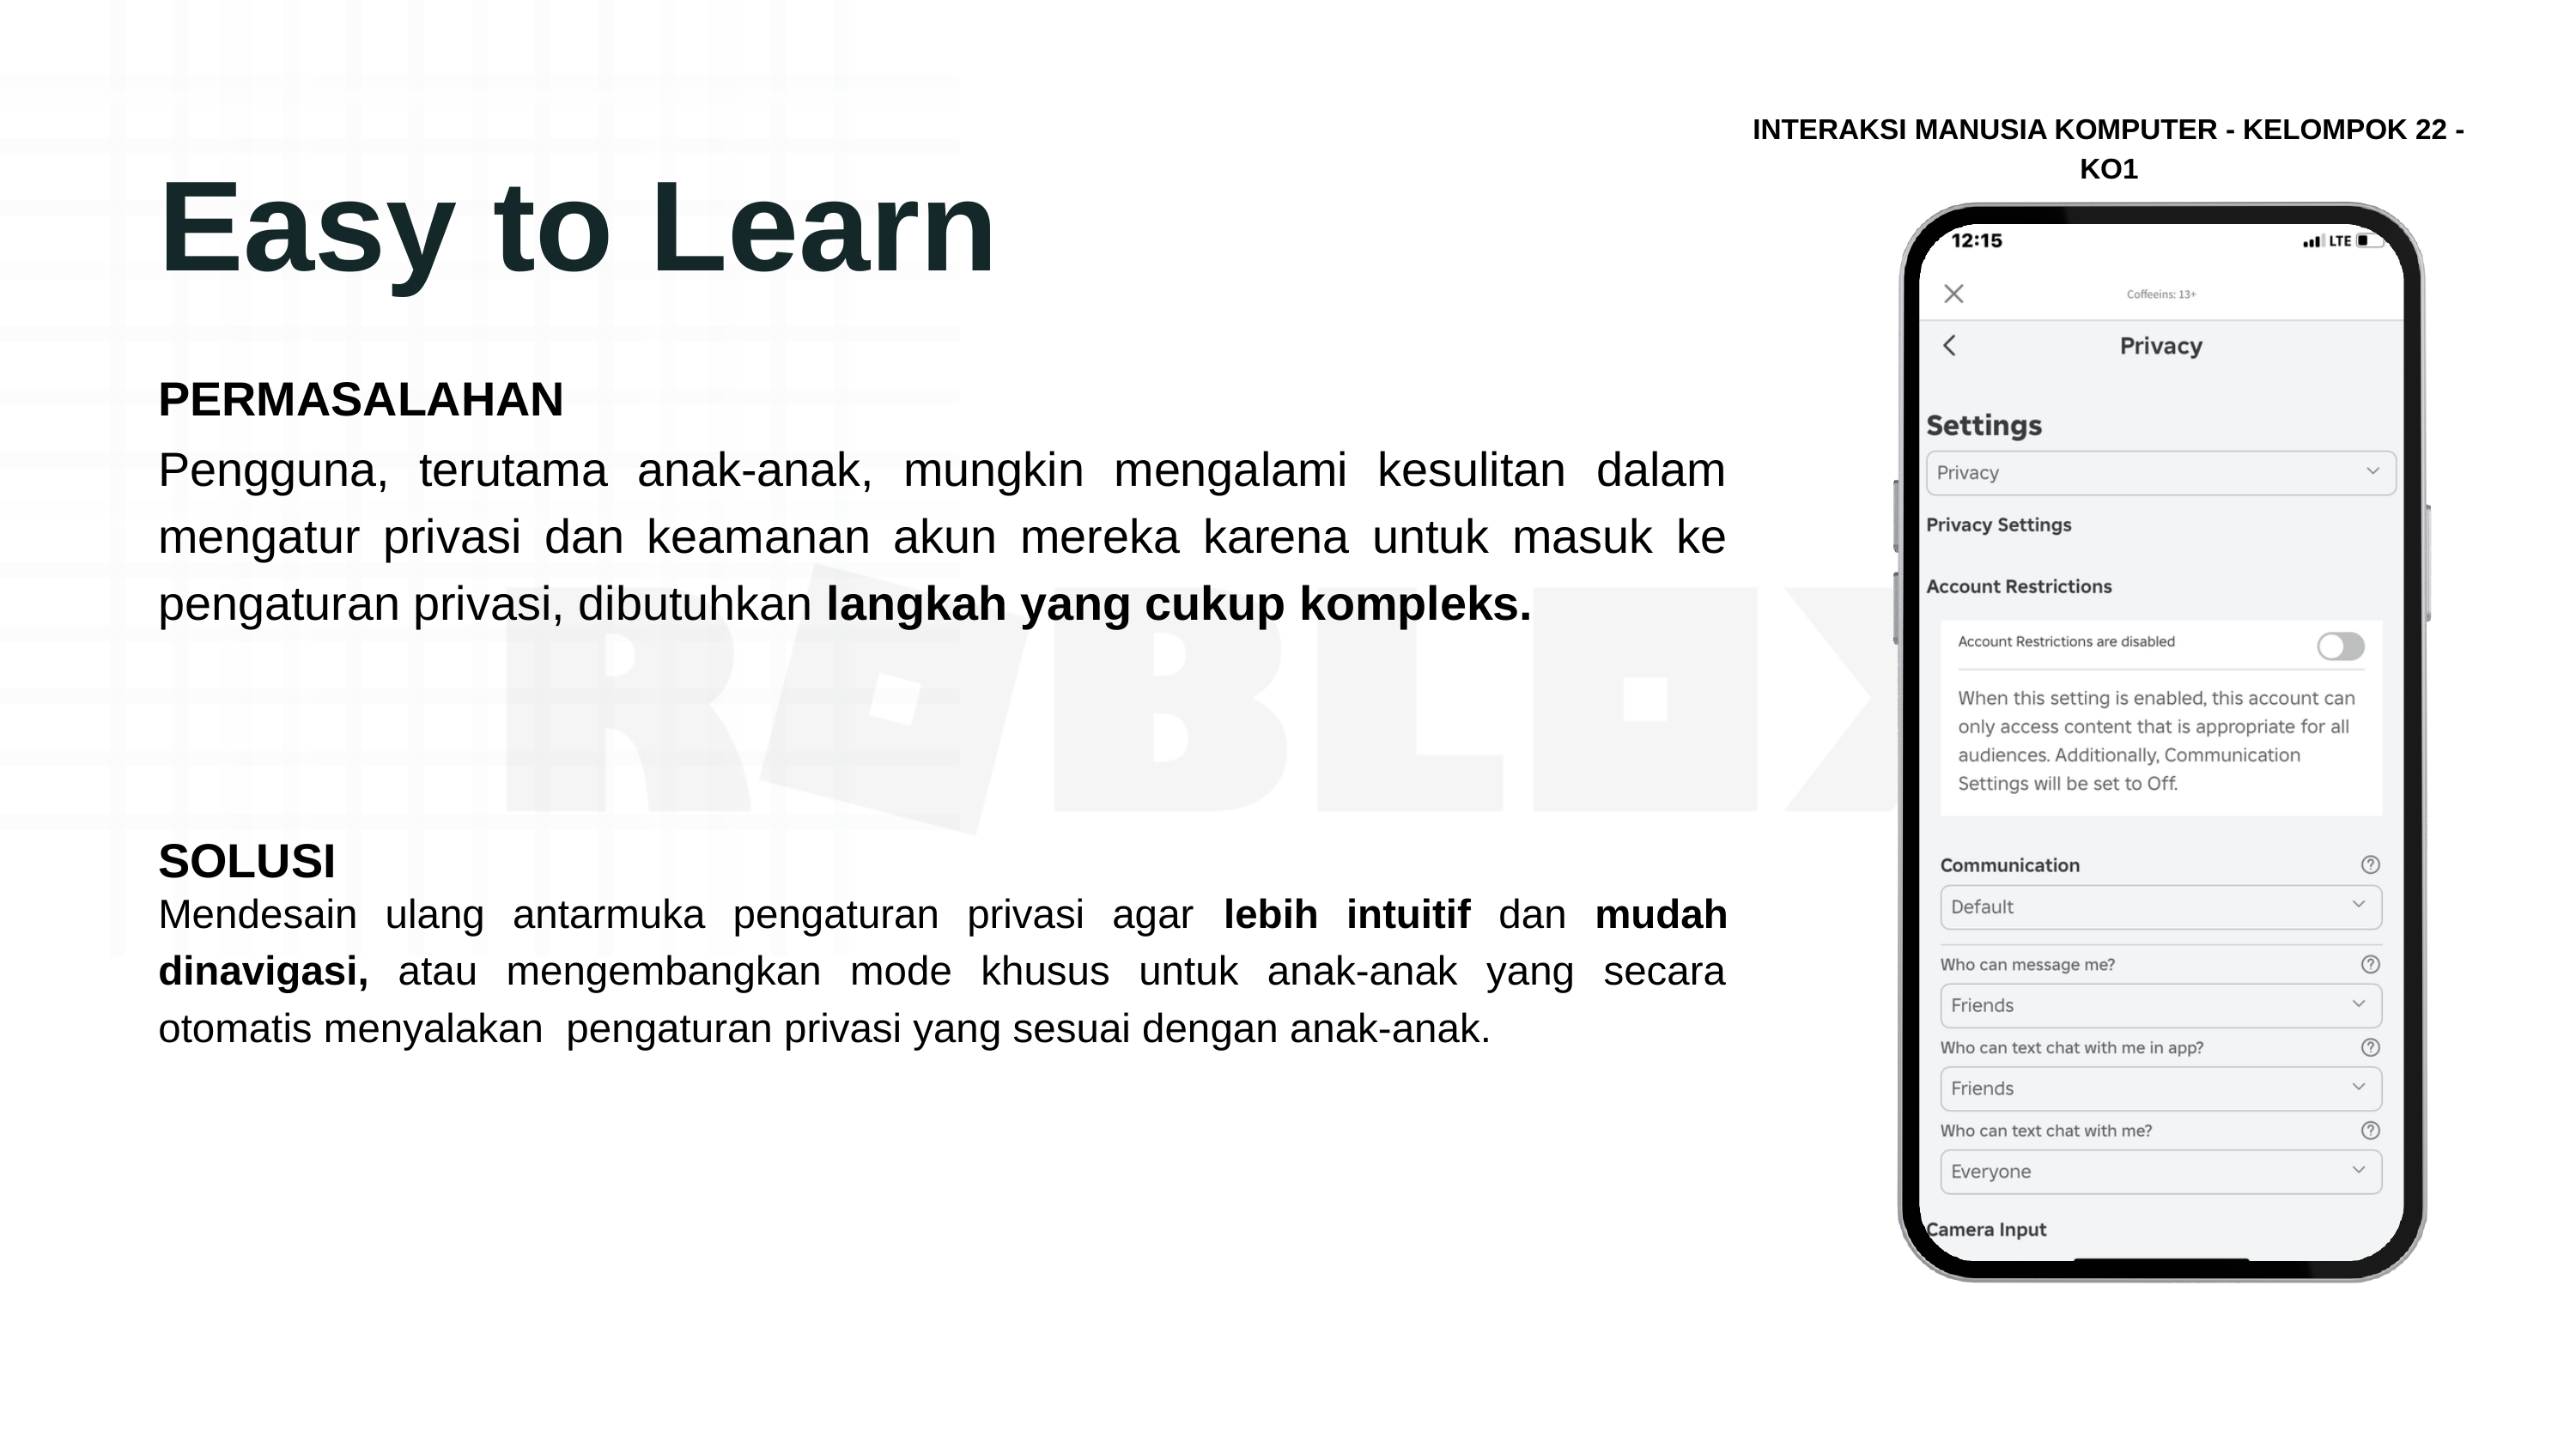

INTERAKSI MANUSIA KOMPUTER - KELOMPOK 22 - KO1
Easy to Learn

PERMASALAHAN
Pengguna, terutama anak-anak, mungkin mengalami kesulitan dalam mengatur privasi dan keamanan akun mereka karena untuk masuk ke pengaturan privasi, dibutuhkan langkah yang cukup kompleks.

SOLUSI
Mendesain ulang antarmuka pengaturan privasi agar lebih intuitif dan mudah dinavigasi, atau mengembangkan mode khusus untuk anak-anak yang secara otomatis menyalakan  pengaturan privasi yang sesuai dengan anak-anak.